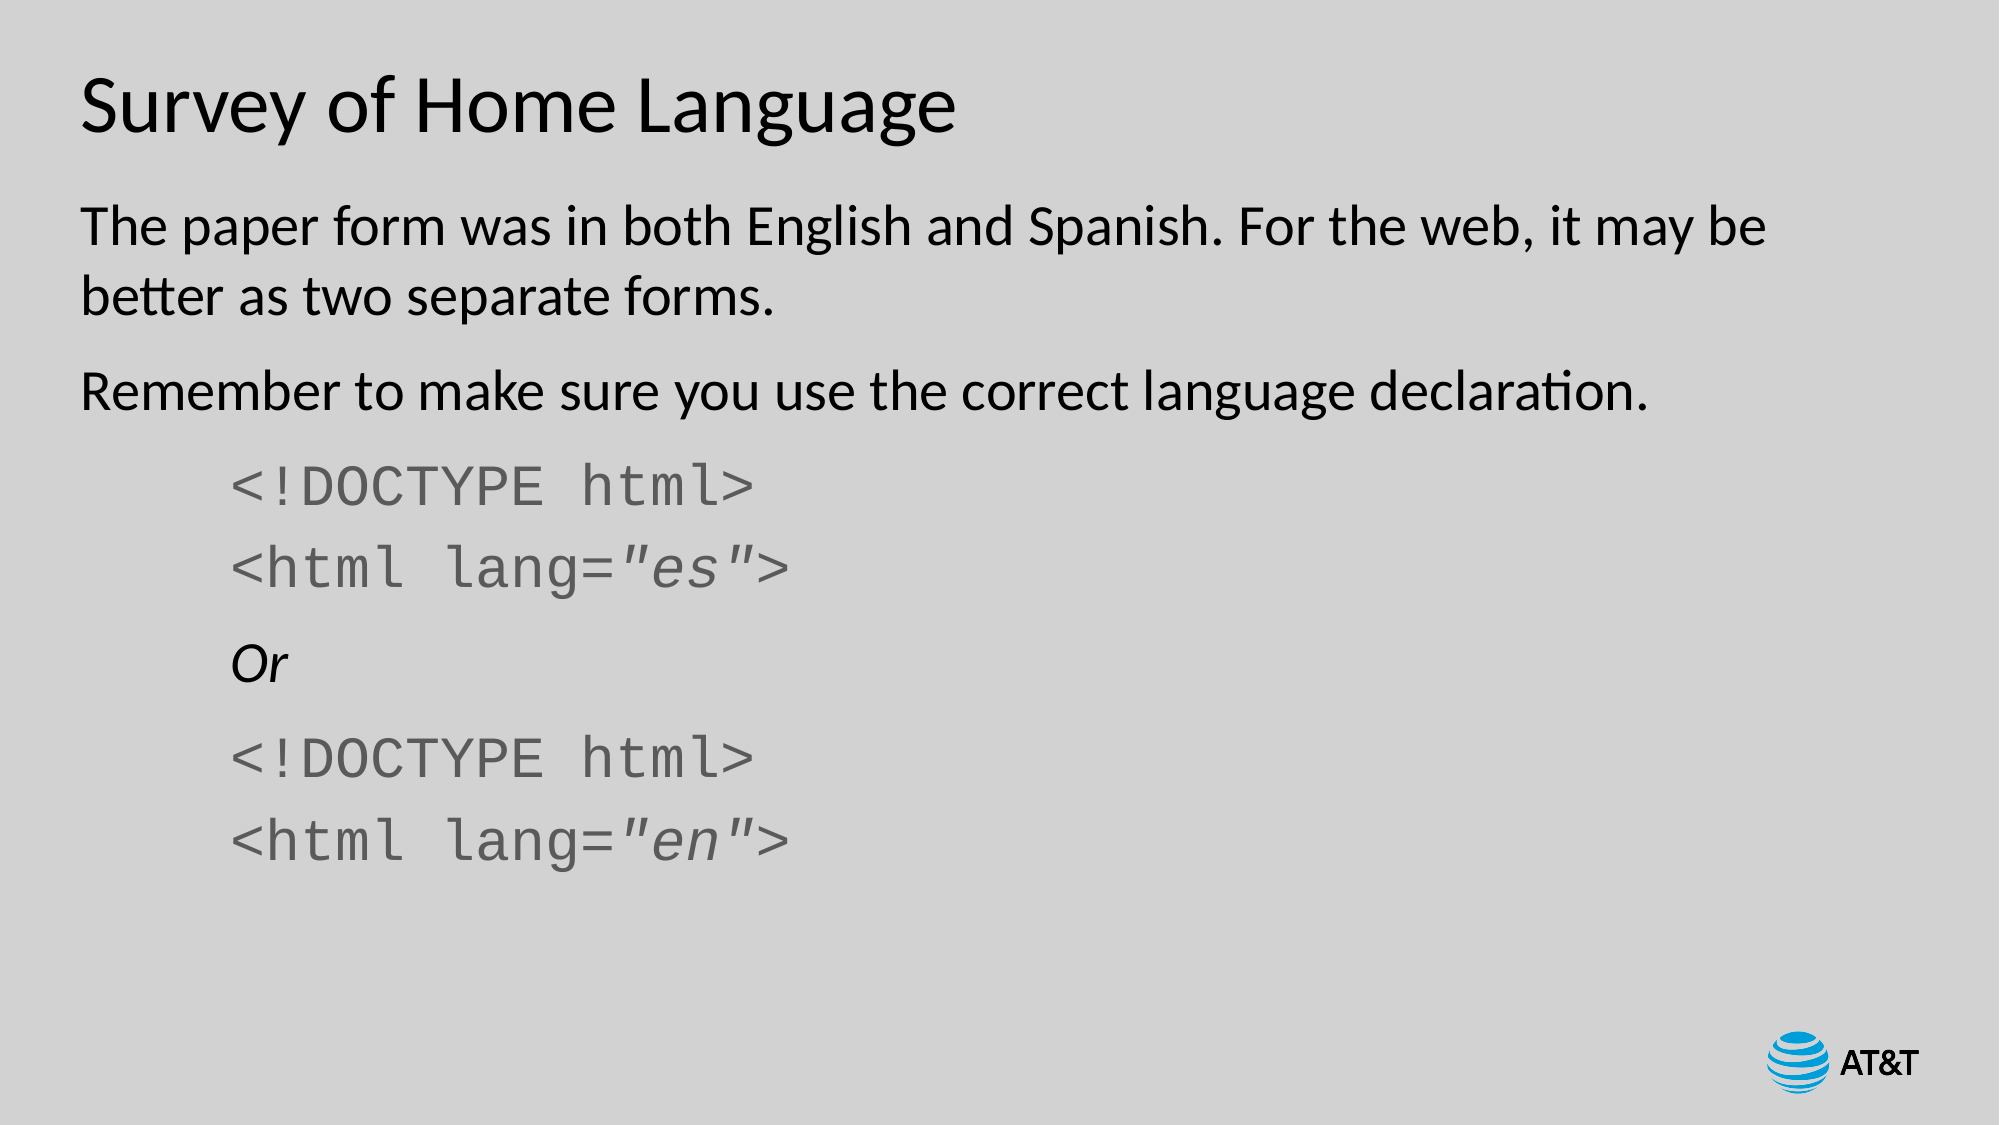

# Survey of Home Language
The paper form was in both English and Spanish. For the web, it may be better as two separate forms.
Remember to make sure you use the correct language declaration.
	<!DOCTYPE html>
	<html lang="es">
	Or
	<!DOCTYPE html>
	<html lang="en">